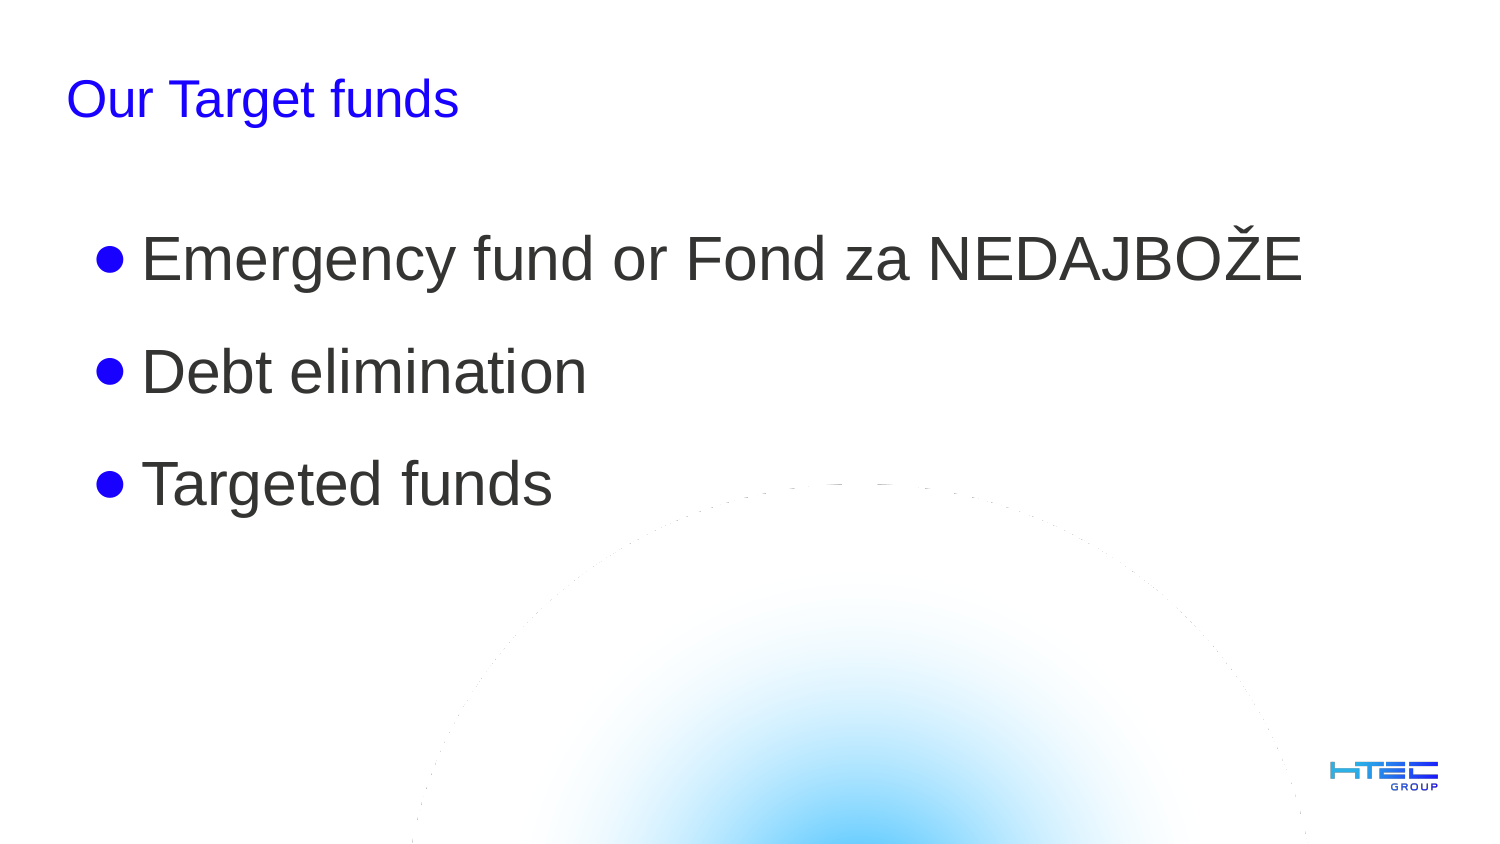

# Our Target funds
Emergency fund or Fond za NEDAJBOŽE
Debt elimination
Targeted funds